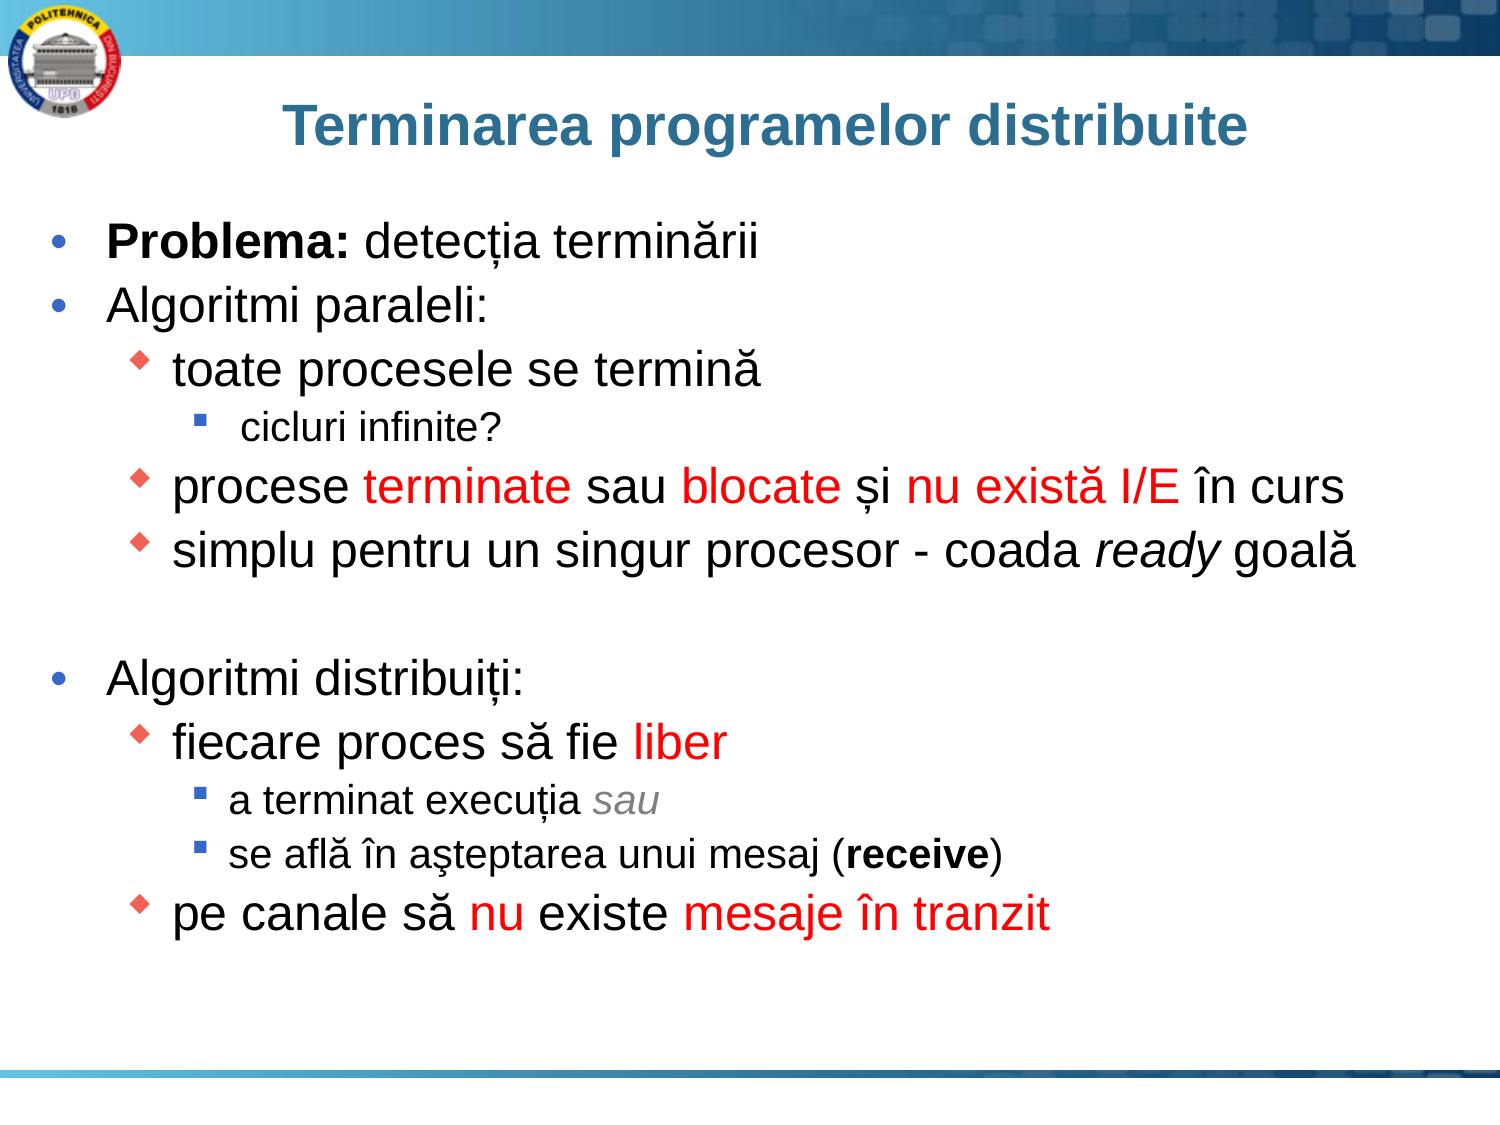

# Terminarea programelor distribuite
Problema: detecția terminării
Algoritmi paraleli:
toate procesele se termină
 cicluri infinite?
procese terminate sau blocate și nu există I/E în curs
simplu pentru un singur procesor - coada ready goală

Algoritmi distribuiți:
fiecare proces să fie liber
a terminat execuția sau
se află în aşteptarea unui mesaj (receive)
pe canale să nu existe mesaje în tranzit